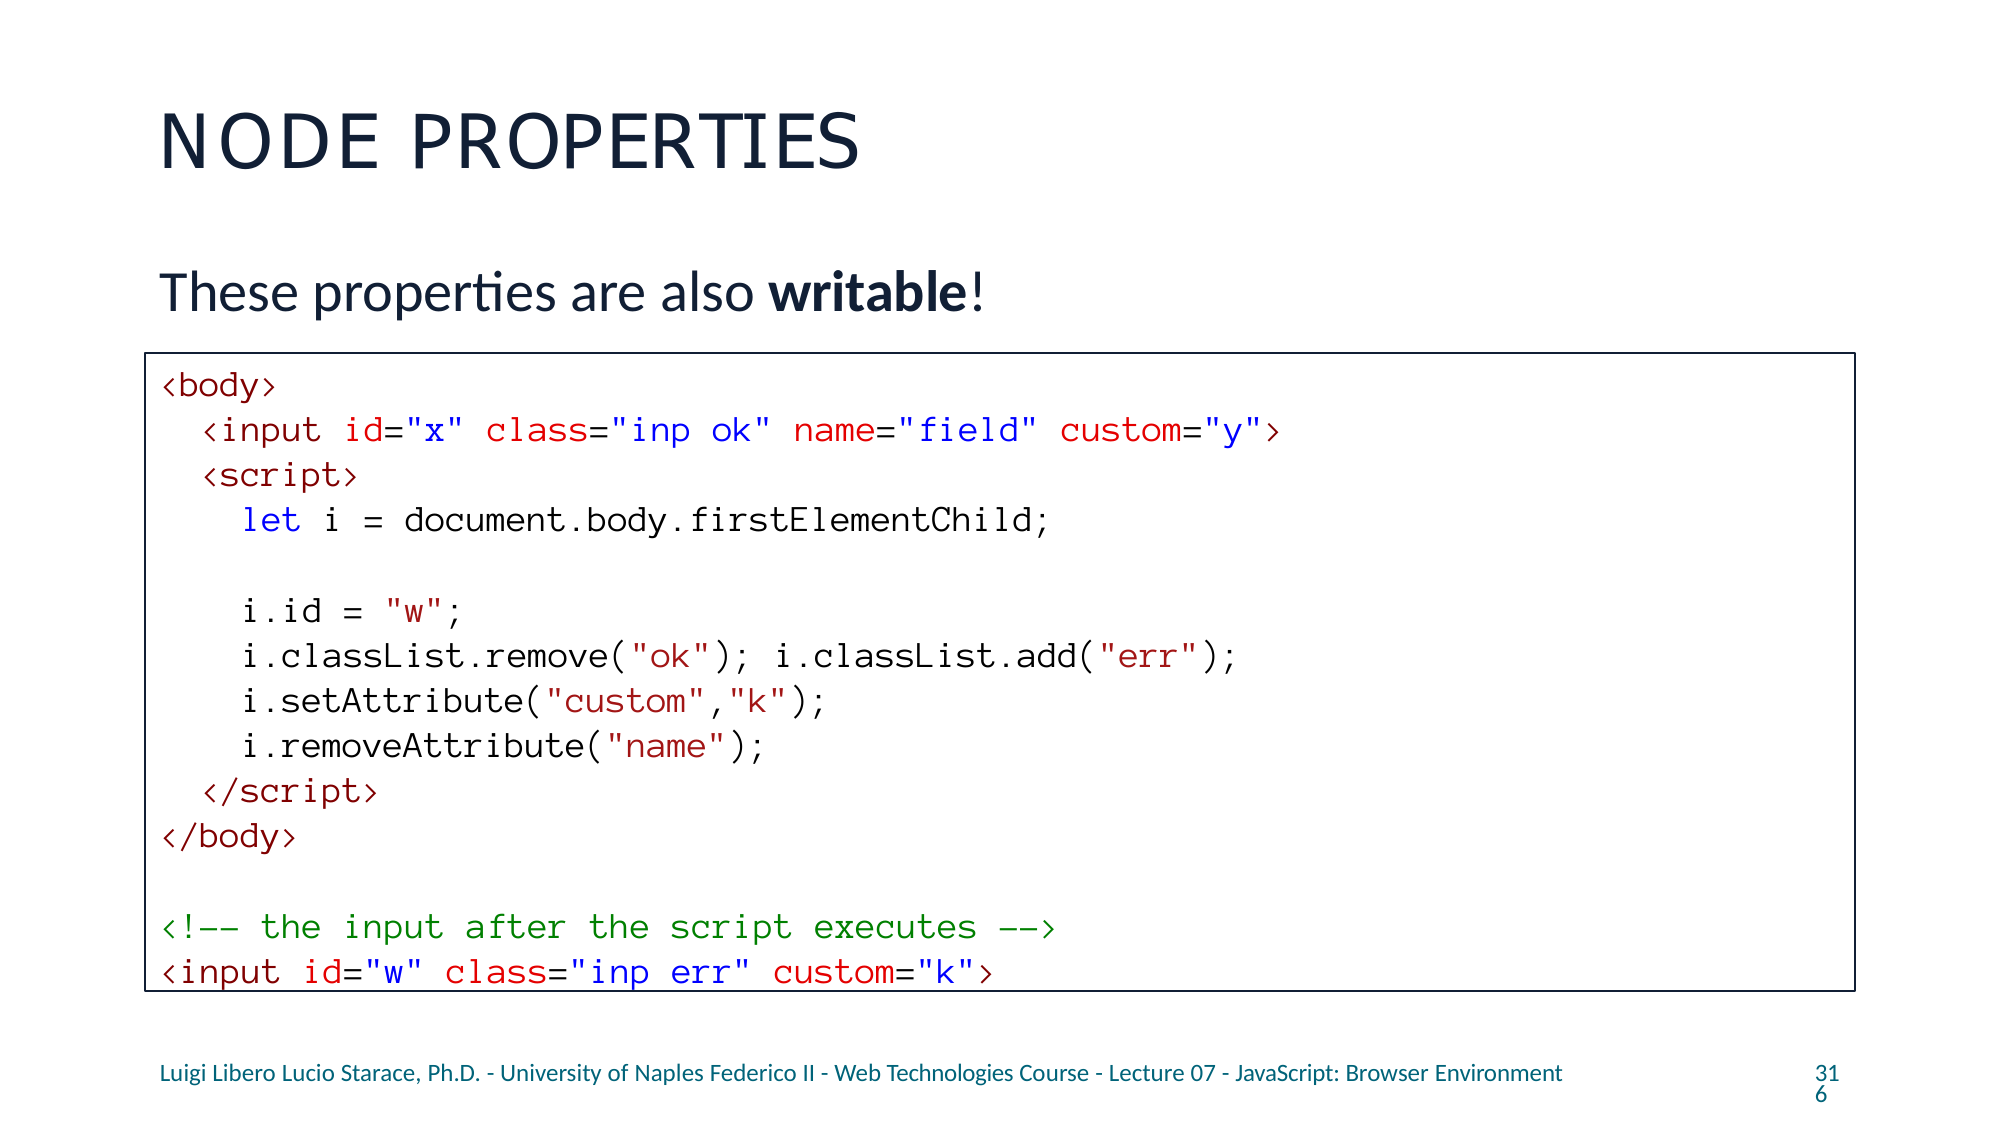

# NODE PROPERTIES
These properties are also writable!
<body>
<input id="x" class="inp ok" name="field" custom="y">
<script>
let i = document.body.firstElementChild;

i.id = "w";
i.classList.remove("ok"); i.classList.add("err"); i.setAttribute("custom","k"); i.removeAttribute("name");
</script>
</body>

<!-- the input after the script executes -->
<input id="w" class="inp err" custom="k">
Luigi Libero Lucio Starace, Ph.D. - University of Naples Federico II - Web Technologies Course - Lecture 07 - JavaScript: Browser Environment
316